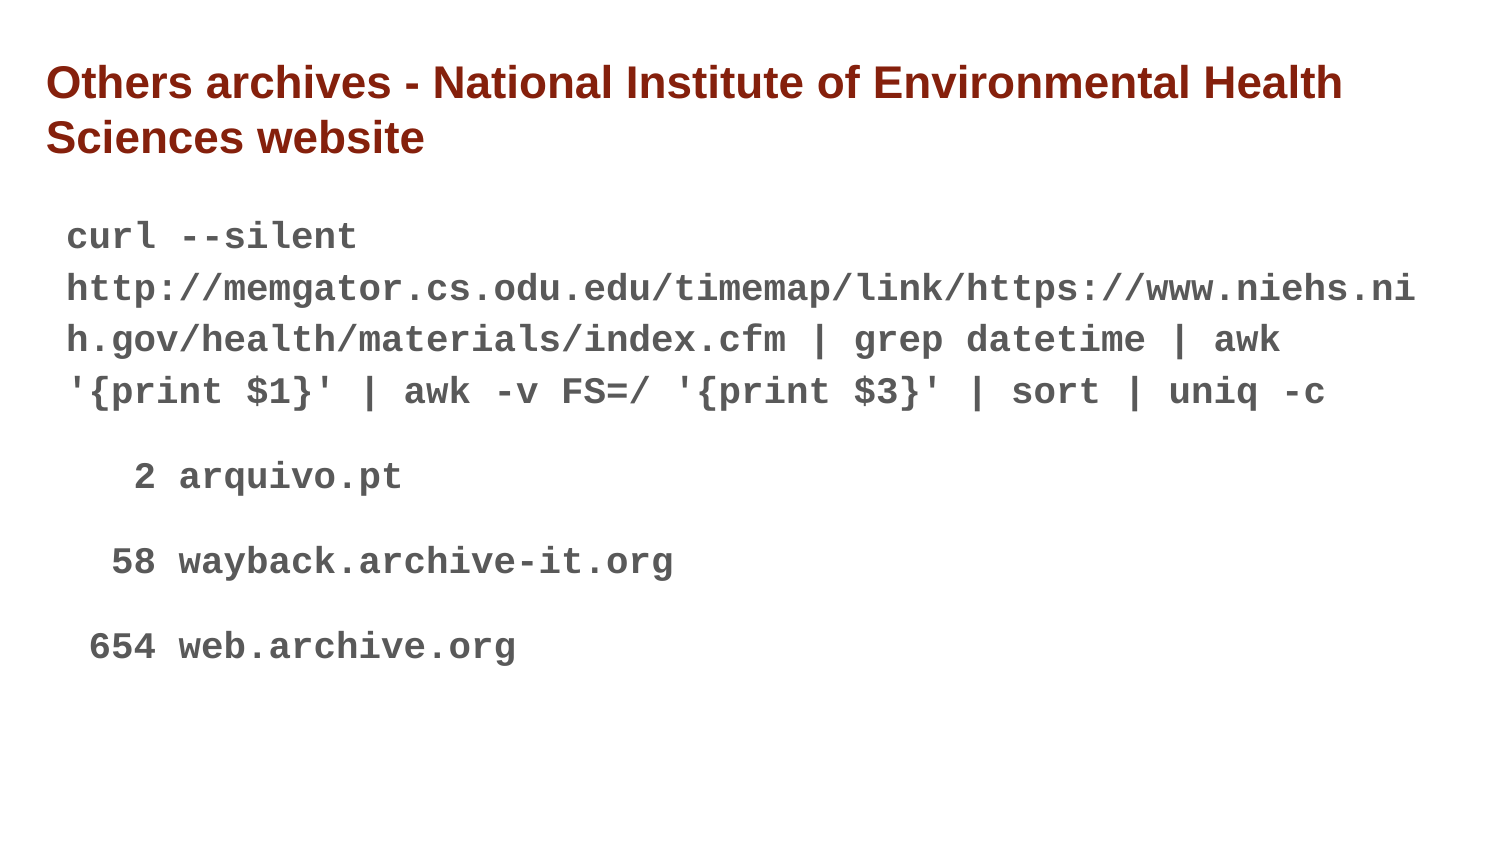

# Others archives - National Institute of Environmental Health Sciences website
curl --silent http://memgator.cs.odu.edu/timemap/link/https://www.niehs.nih.gov/health/materials/index.cfm | grep datetime | awk '{print $1}' | awk -v FS=/ '{print $3}' | sort | uniq -c
   2 arquivo.pt
  58 wayback.archive-it.org
 654 web.archive.org